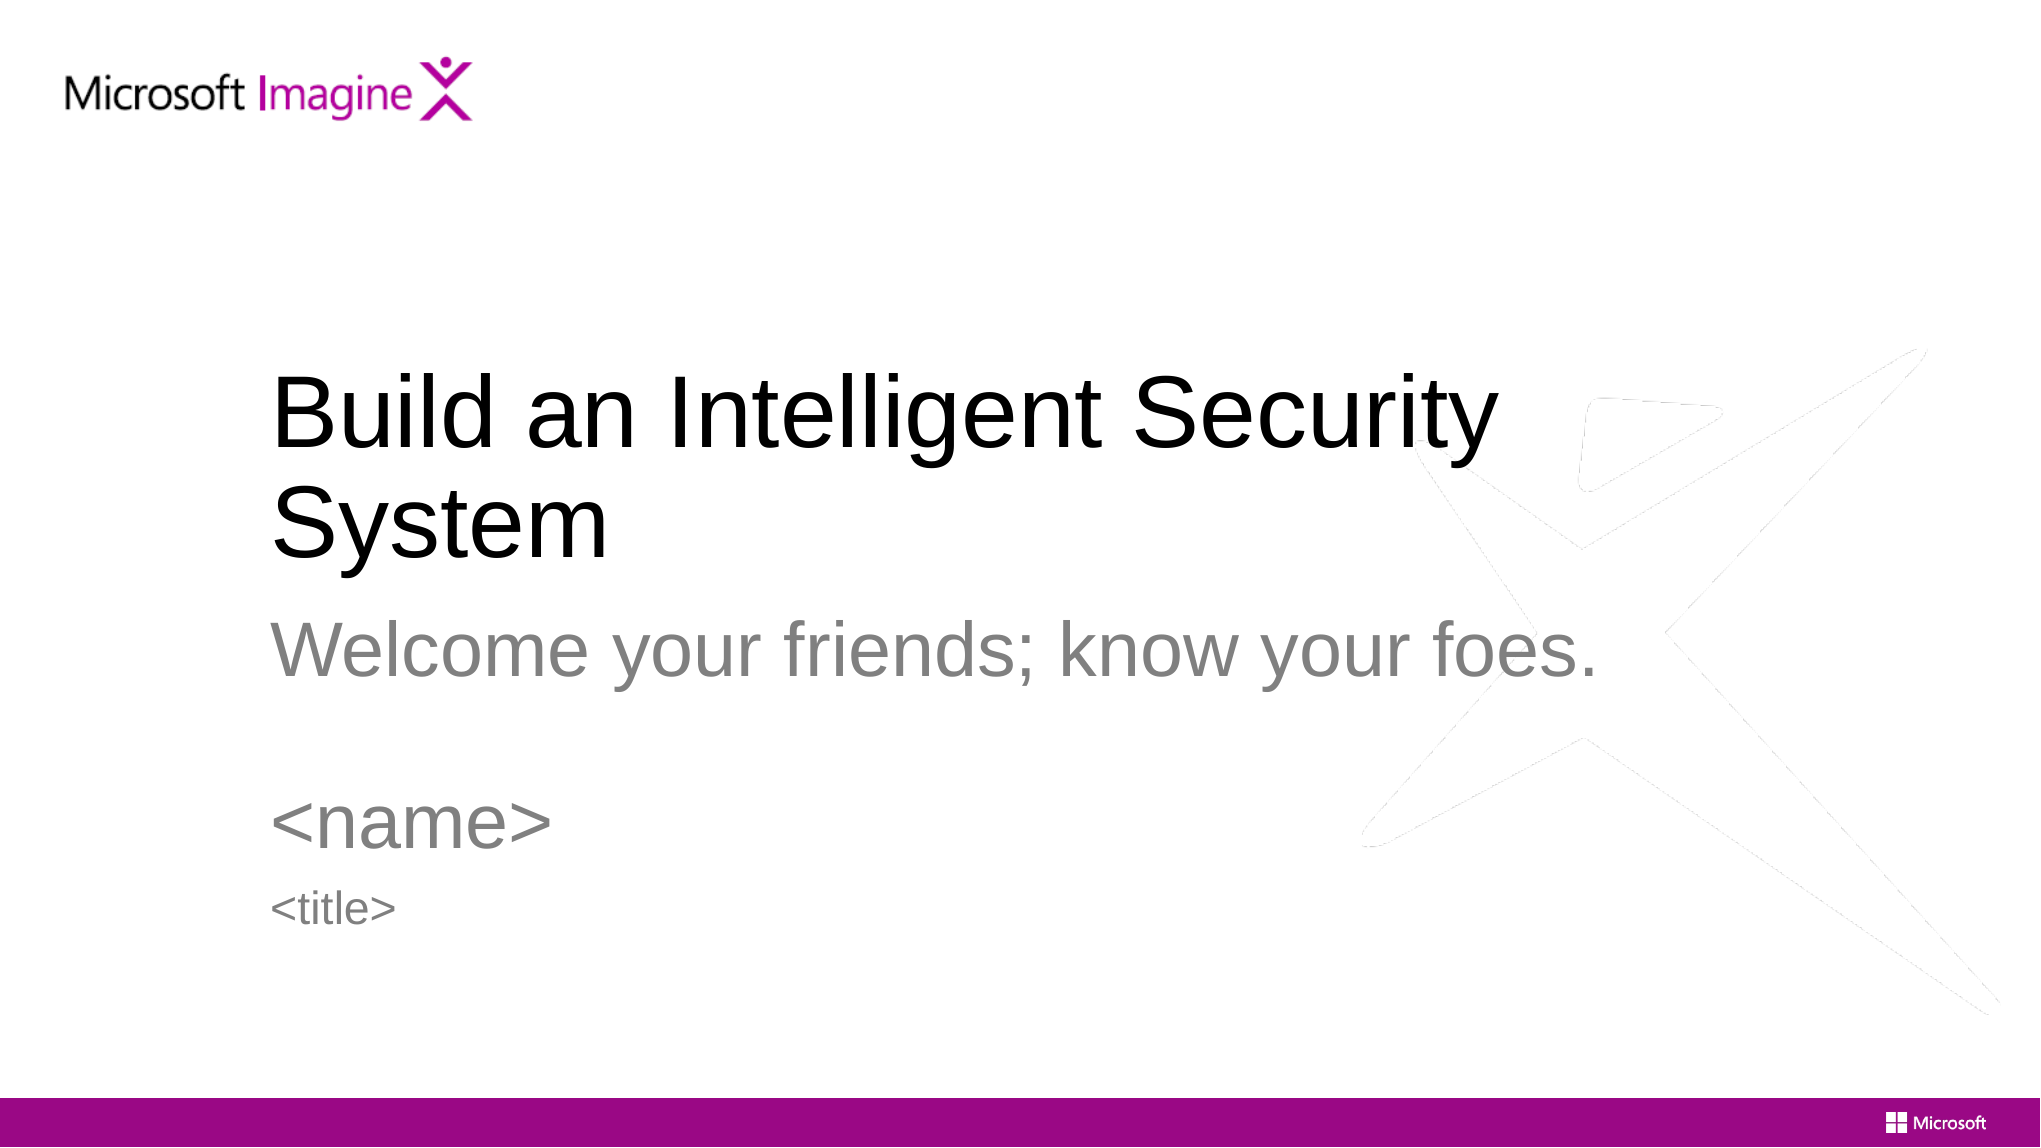

# Build an Intelligent Security System
Welcome your friends; know your foes.

<name>
<title>